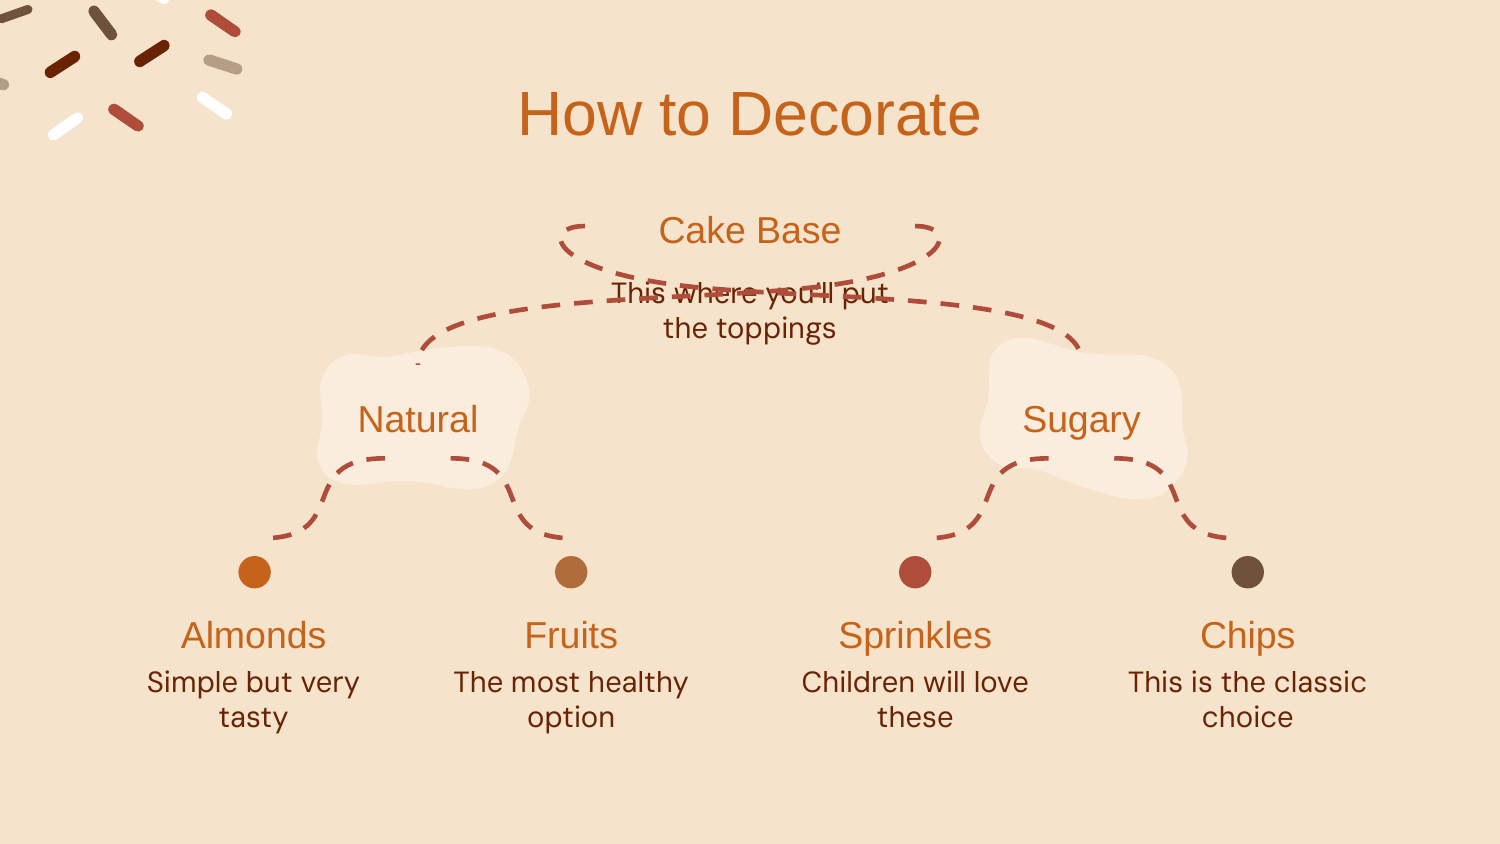

# How to Decorate
Cake Base
This where you’ll put the toppings

Sugary
Natural

Almonds
Fruits
Sprinkles
Chips
Simple but very tasty
The most healthy option
Children will love these
This is the classic choice